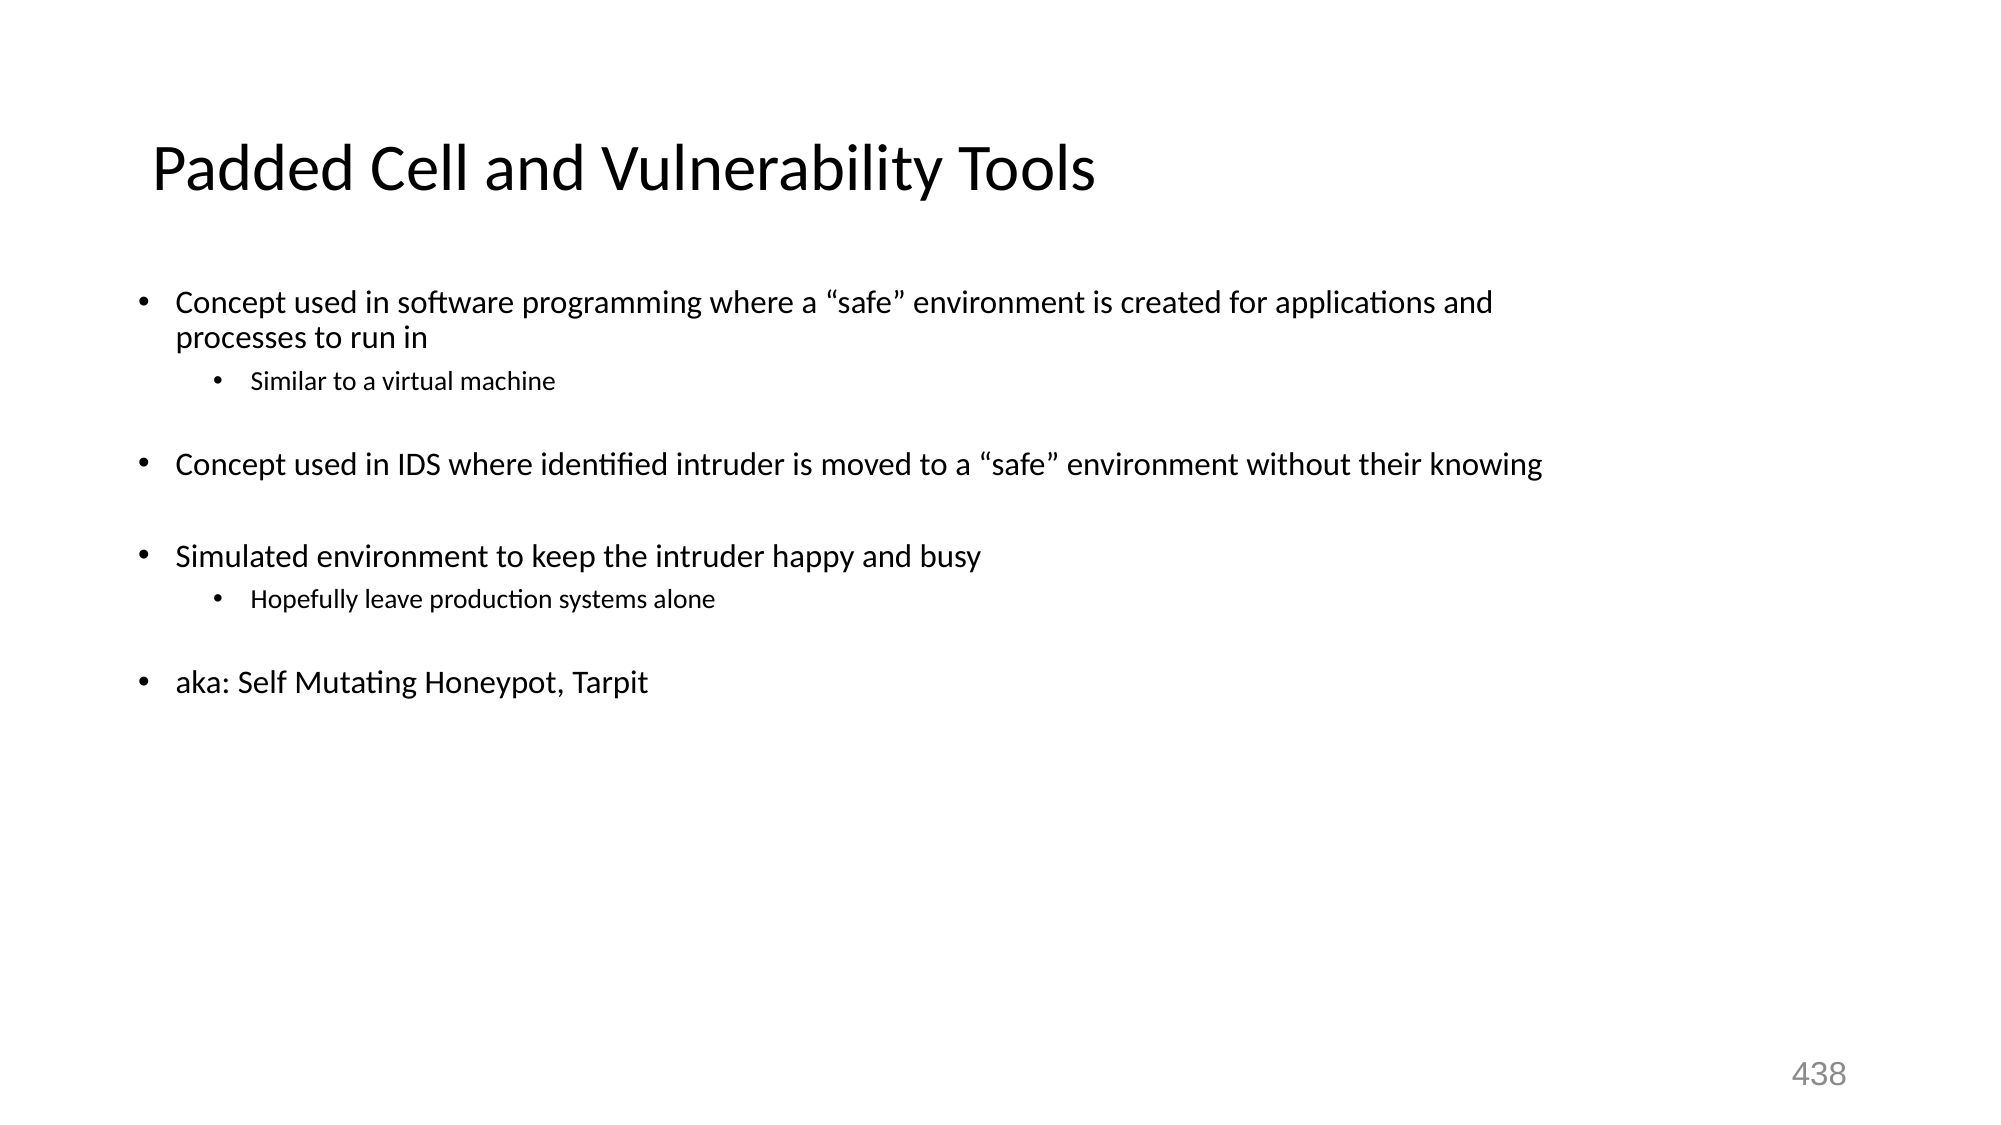

# Padded Cell and Vulnerability Tools
Concept used in software programming where a “safe” environment is created for applications and processes to run in
Similar to a virtual machine
Concept used in IDS where identified intruder is moved to a “safe” environment without their knowing
Simulated environment to keep the intruder happy and busy
Hopefully leave production systems alone
aka: Self Mutating Honeypot, Tarpit

438